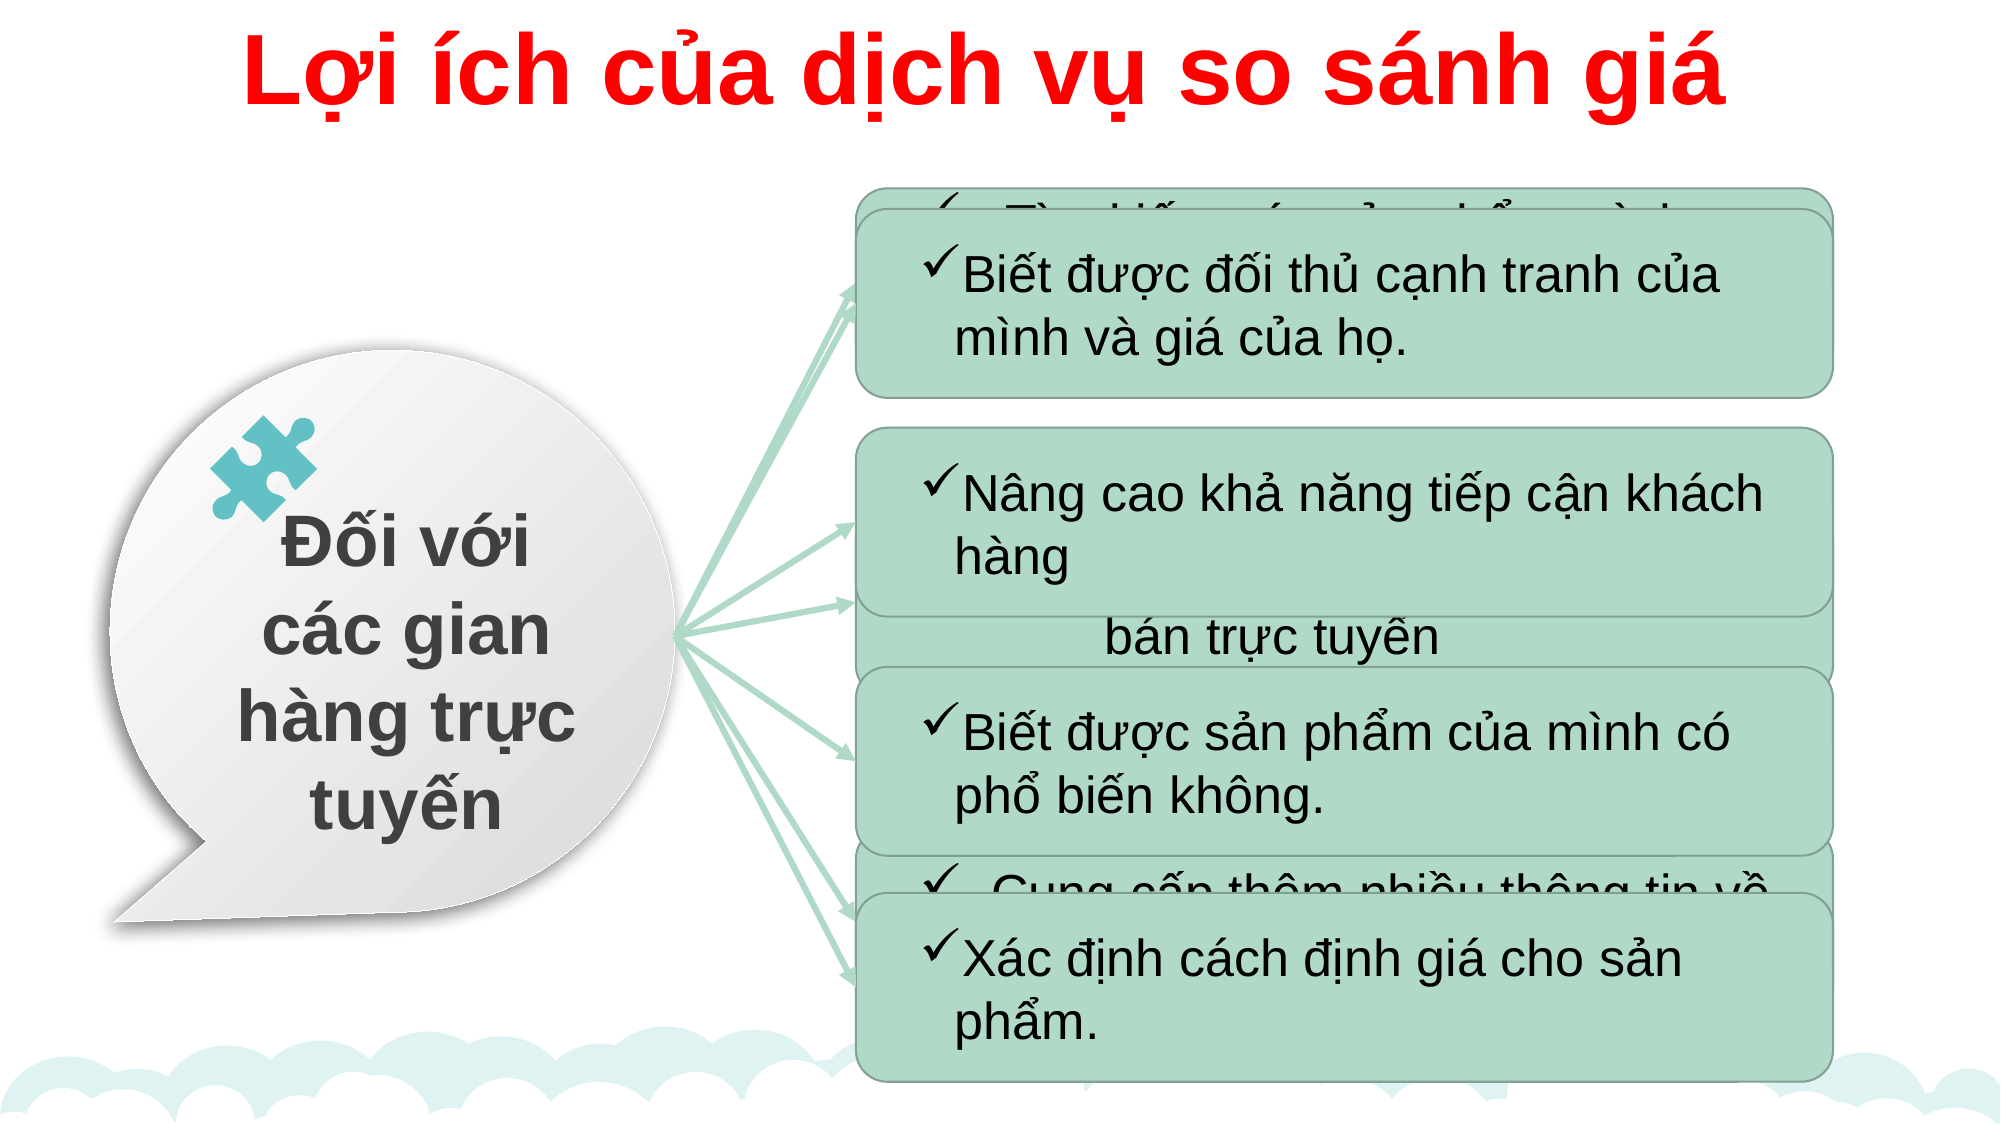

Lợi ích của dịch vụ so sánh giá
   Tìm kiếm các sản phẩm mình   		quan tâm với mức giá phù hợp
Biết được đối thủ cạnh tranh của mình và giá của họ.

Nâng cao khả năng tiếp cận khách hàng
Đối với các gian hàng trực tuyến
  Sản phẩm phong phú hơn đơn vị 	bán trực tuyến
Đối với người tiêu dùng
Biết được sản phẩm của mình có phổ biến không.
  Cung cấp thêm nhiều thông tin về 	sản phẩm
Xác định cách định giá cho sản phẩm.